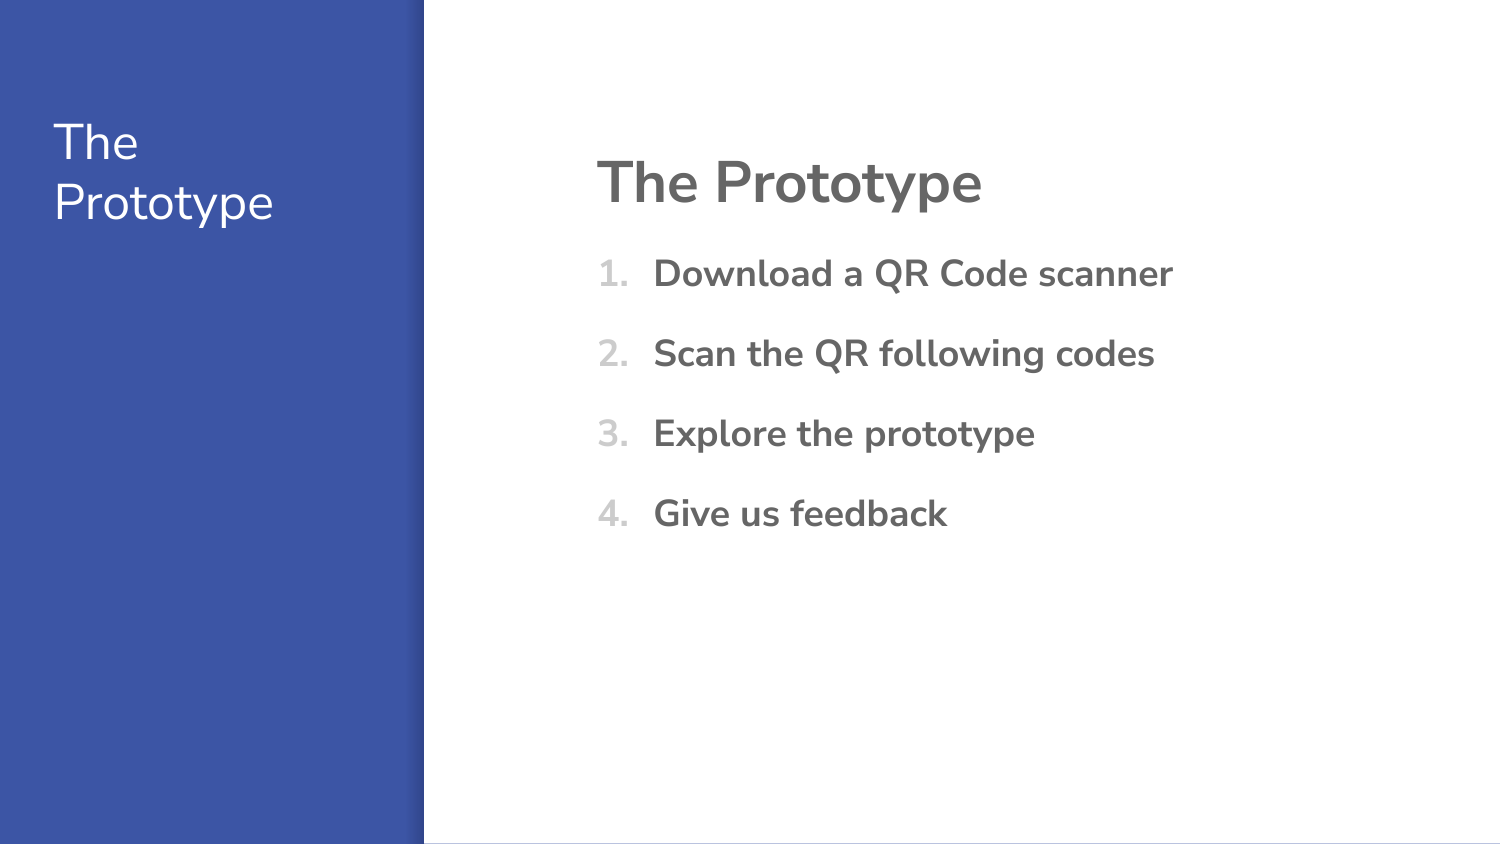

# The Prototype
The Prototype
Download a QR Code scanner
Scan the QR following codes
Explore the prototype
Give us feedback